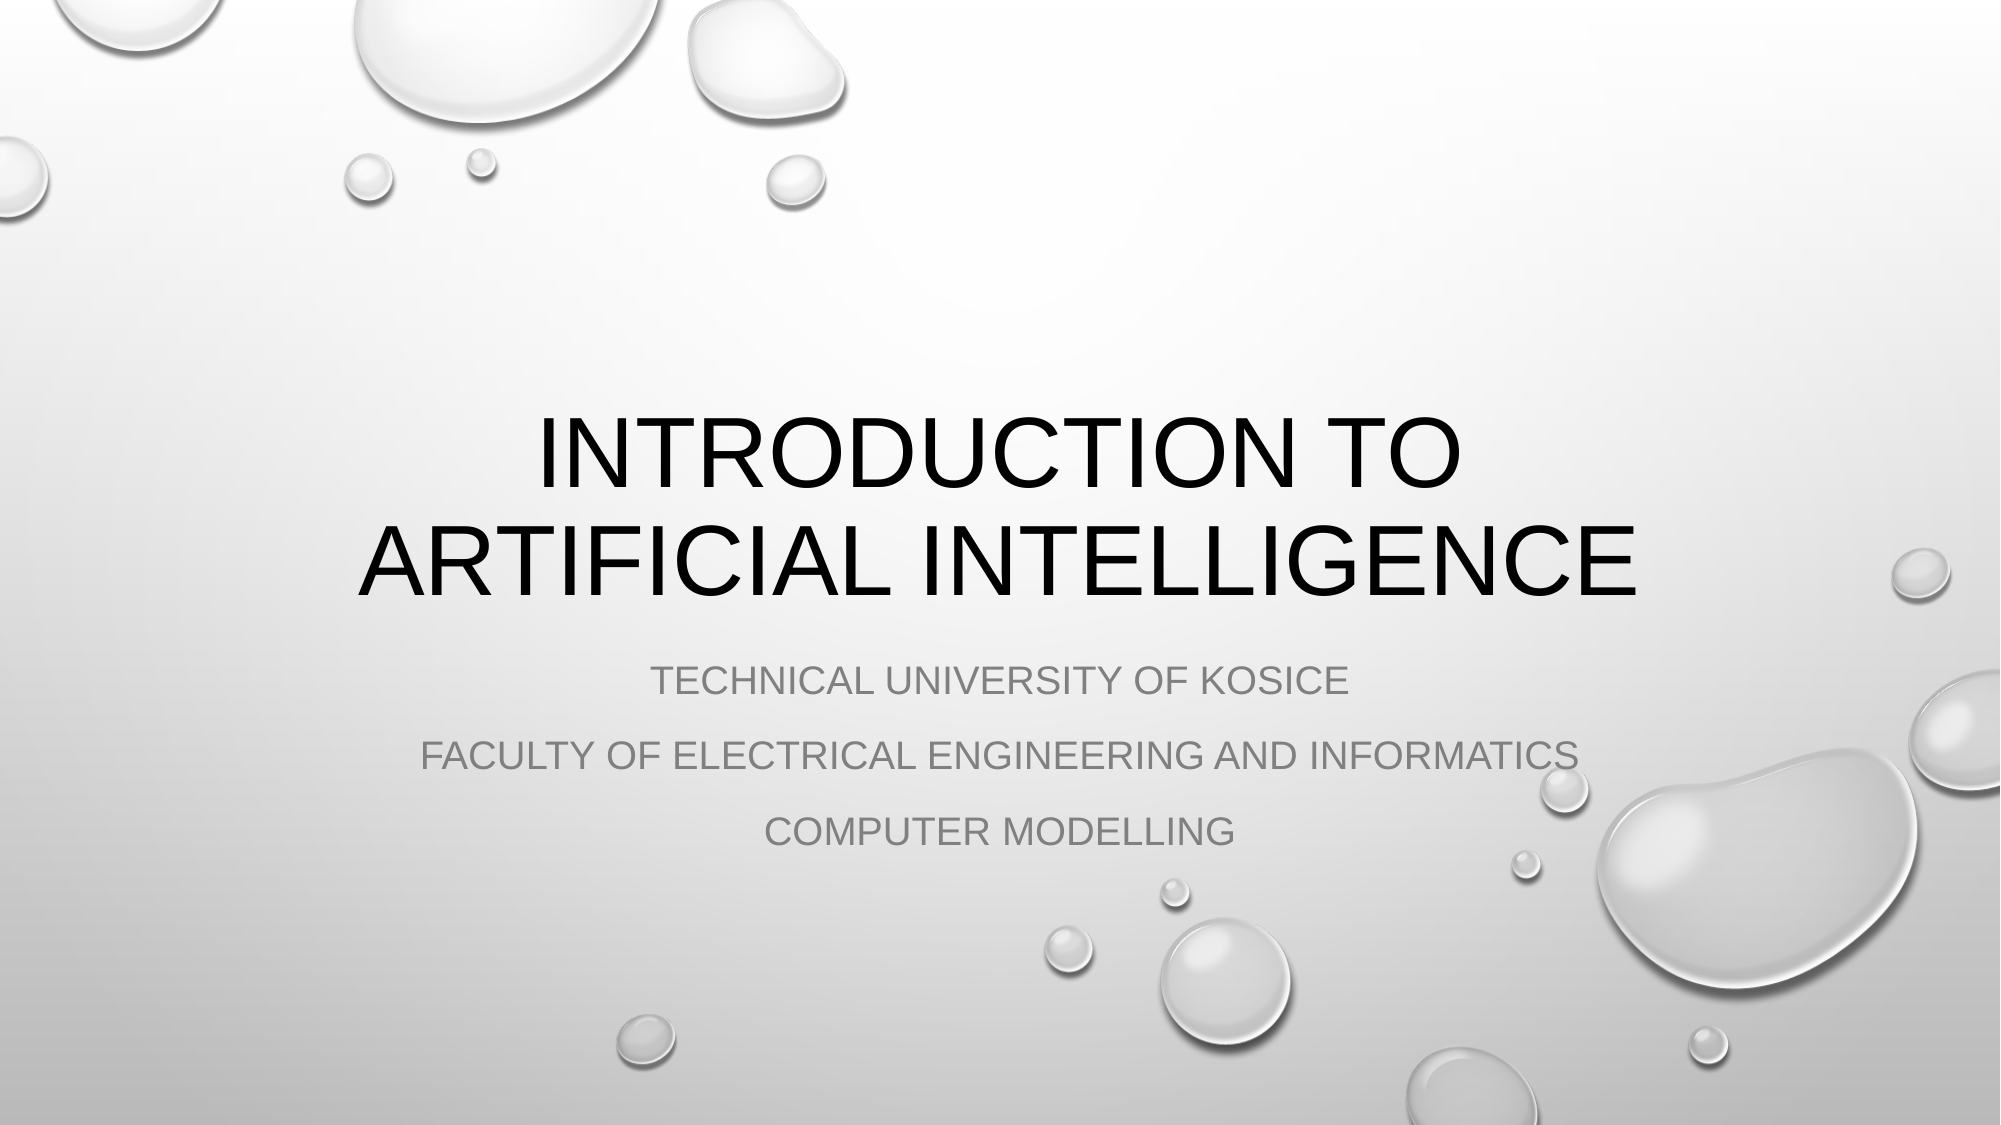

# Introduction to artificial intelligence
Technical University of Kosice
Faculty of electrical engineering and informatics
Computer modelling